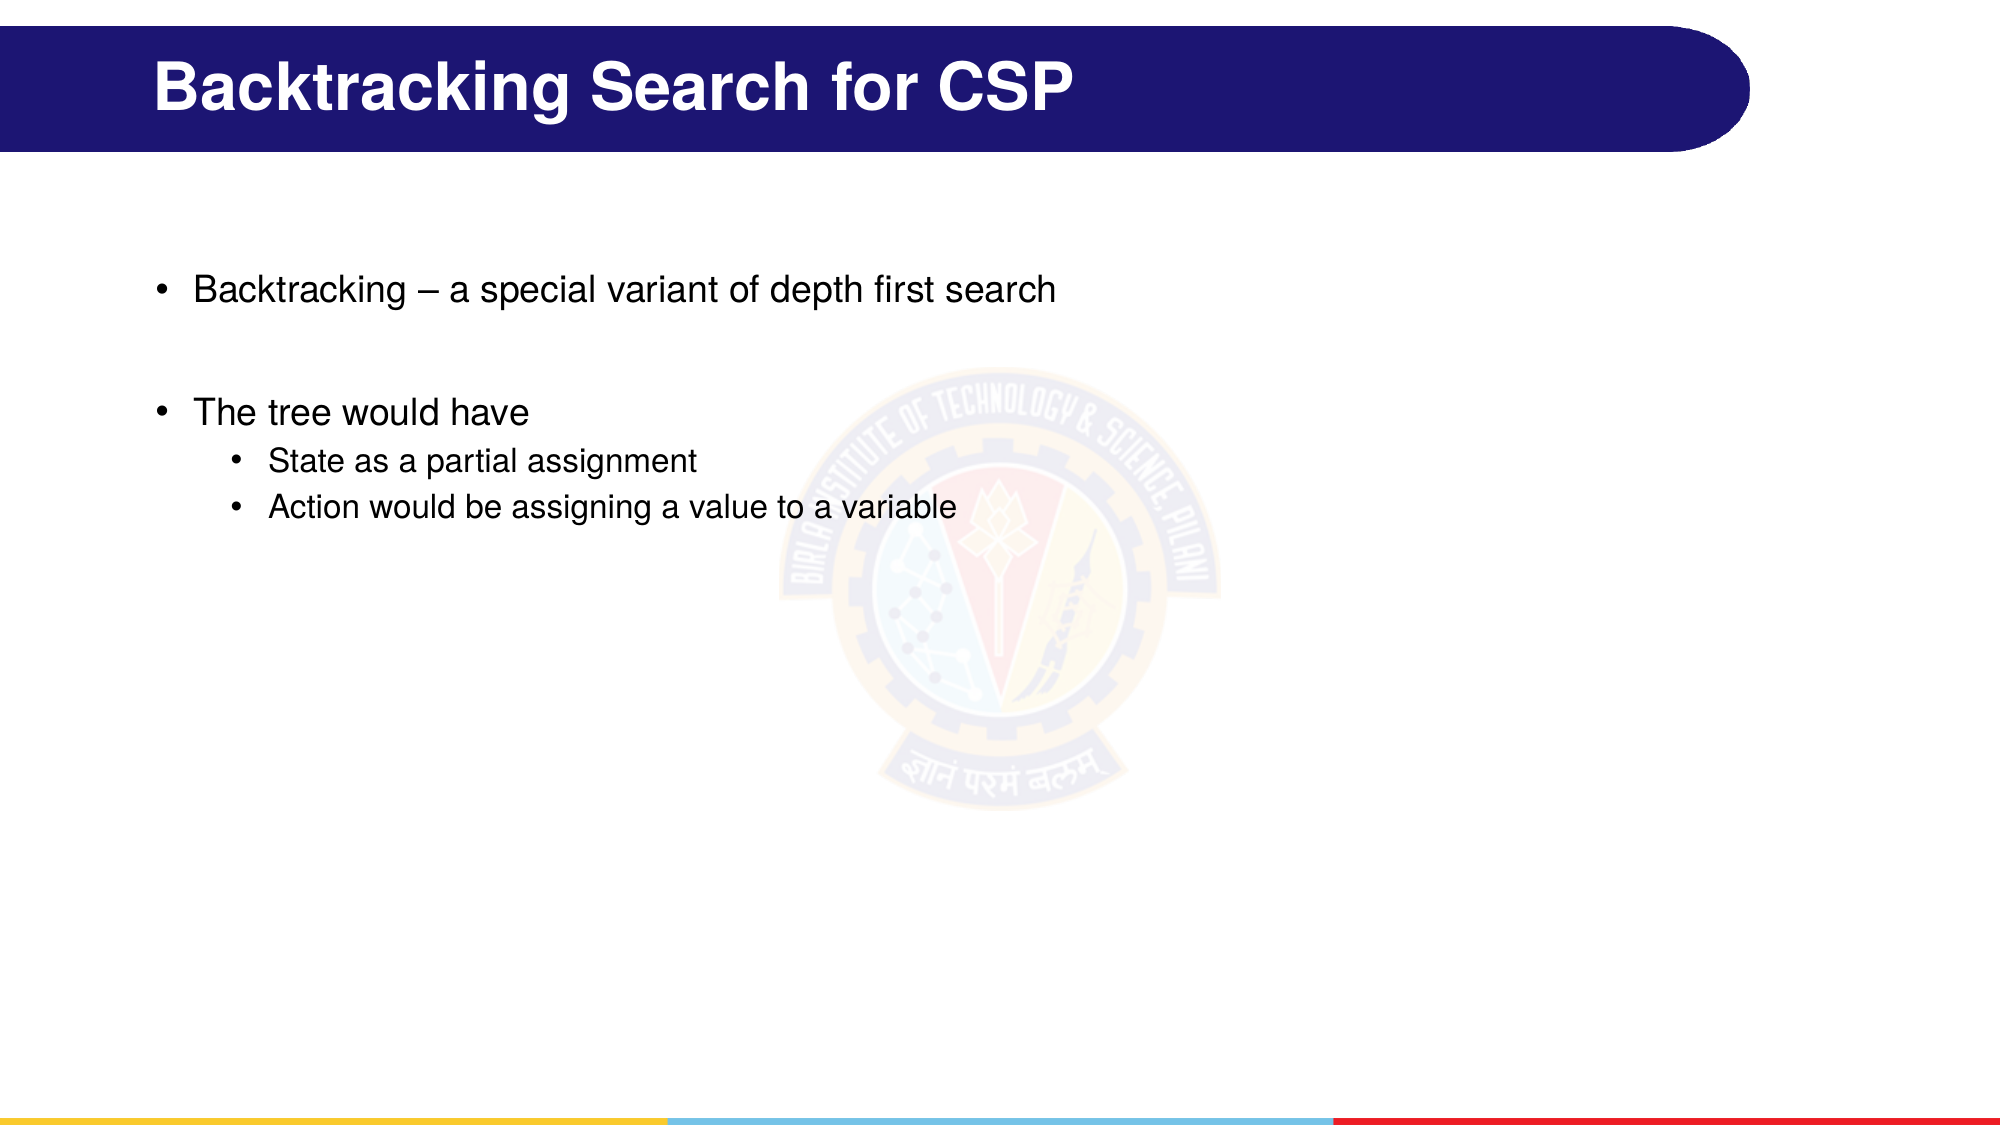

# Backtracking Search for CSP

Backtracking – a special variant of depth first search

The tree would have
State as a partial assignment
Action would be assigning a value to a variable